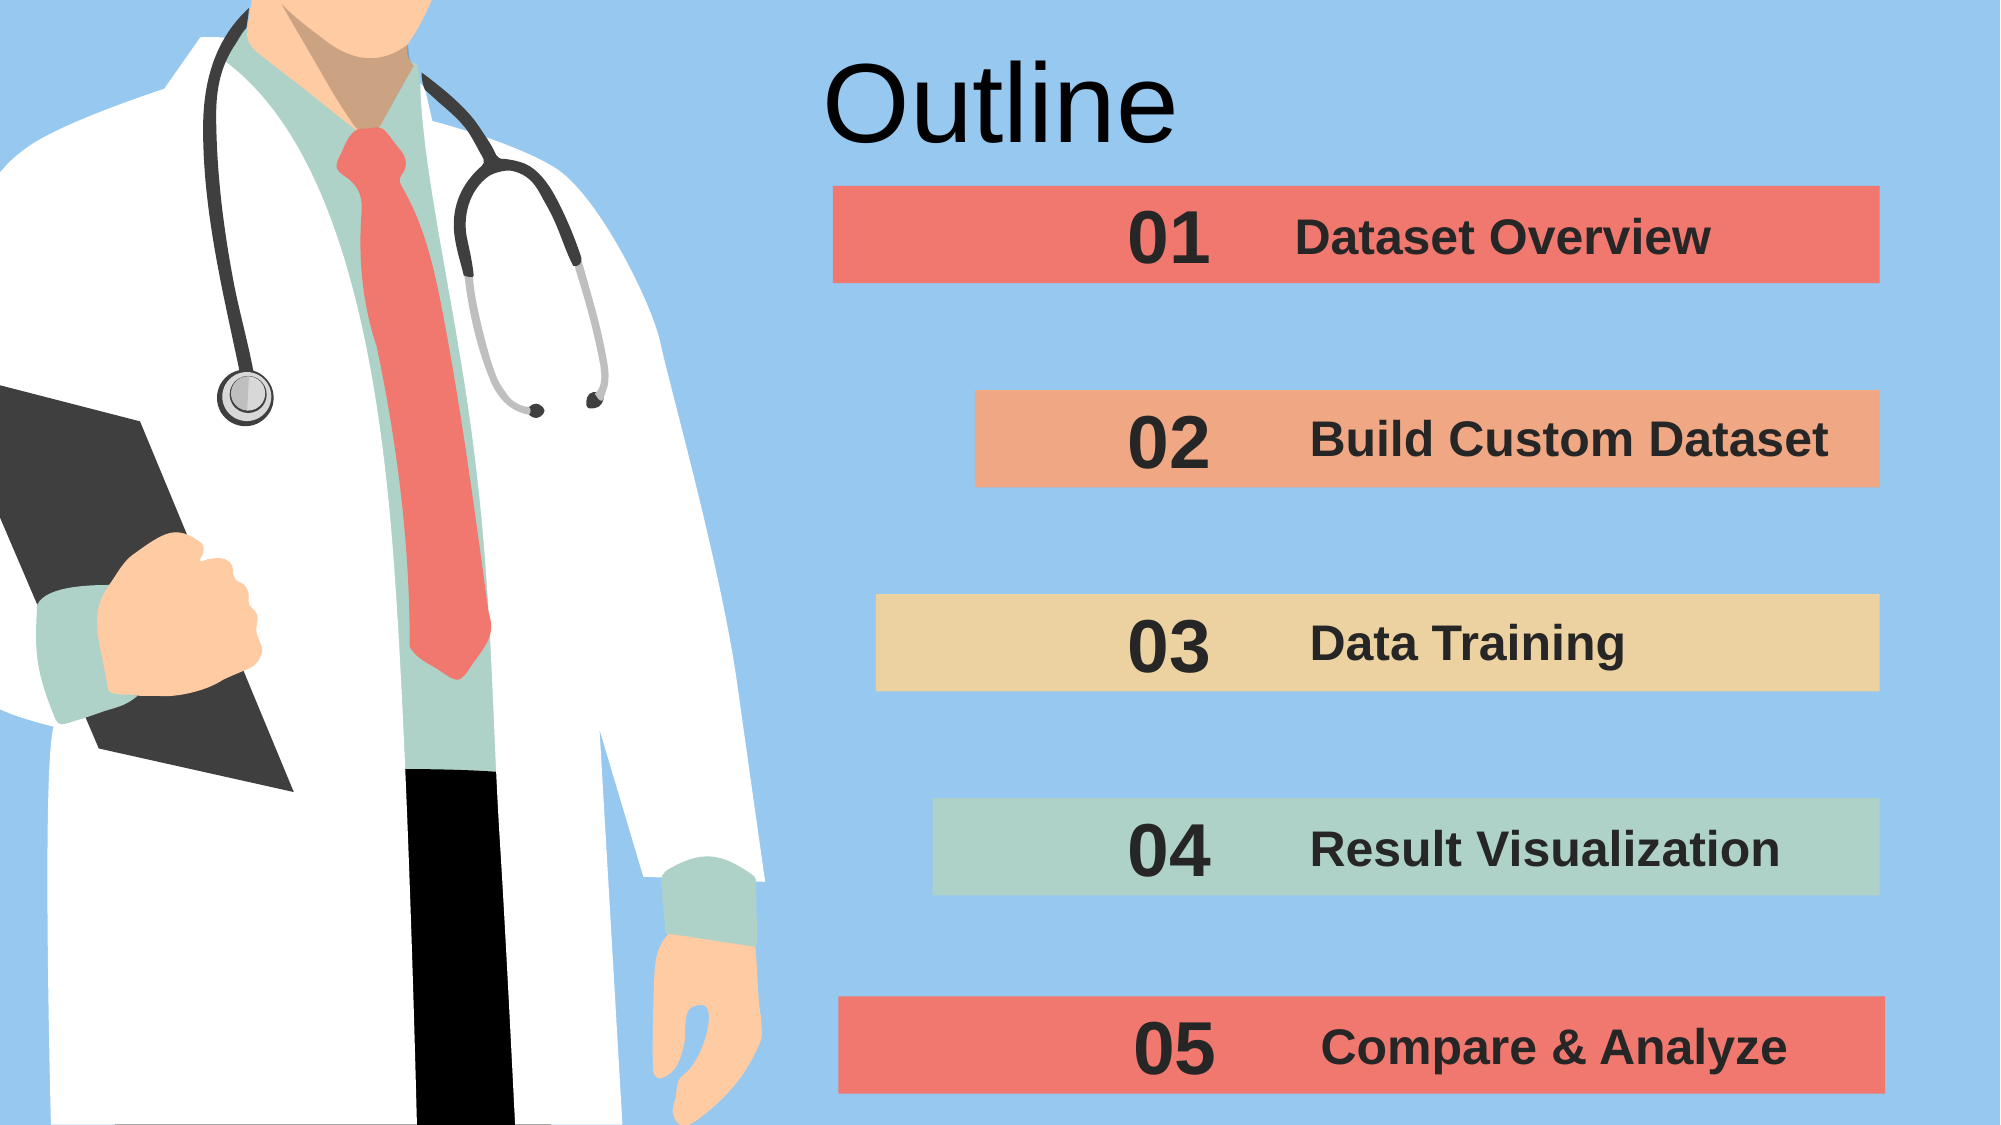

Outline
01

Dataset Overview
02

Build Custom Dataset
03

Data Training
04

Result Visualization
05

Compare & Analyze